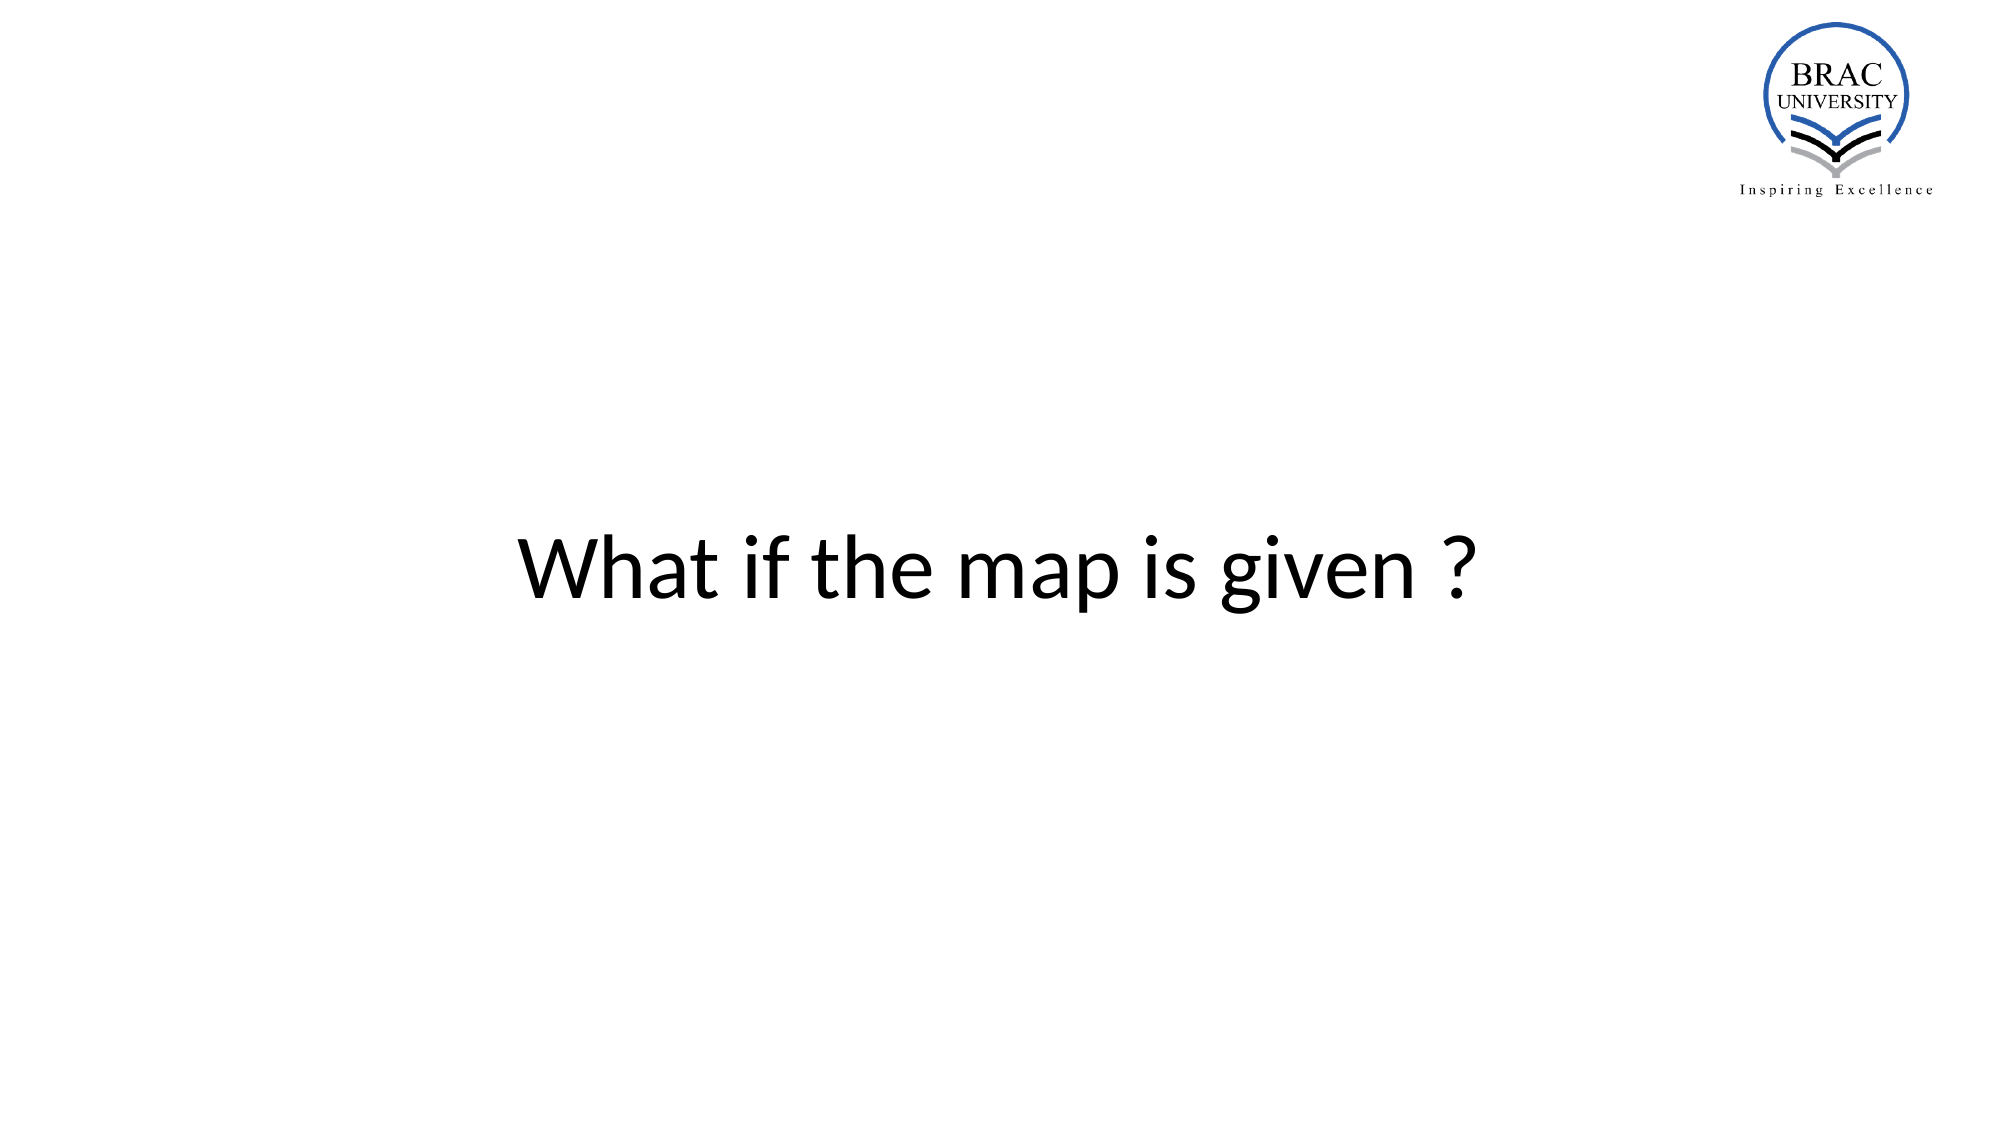

# What if the map is given ?